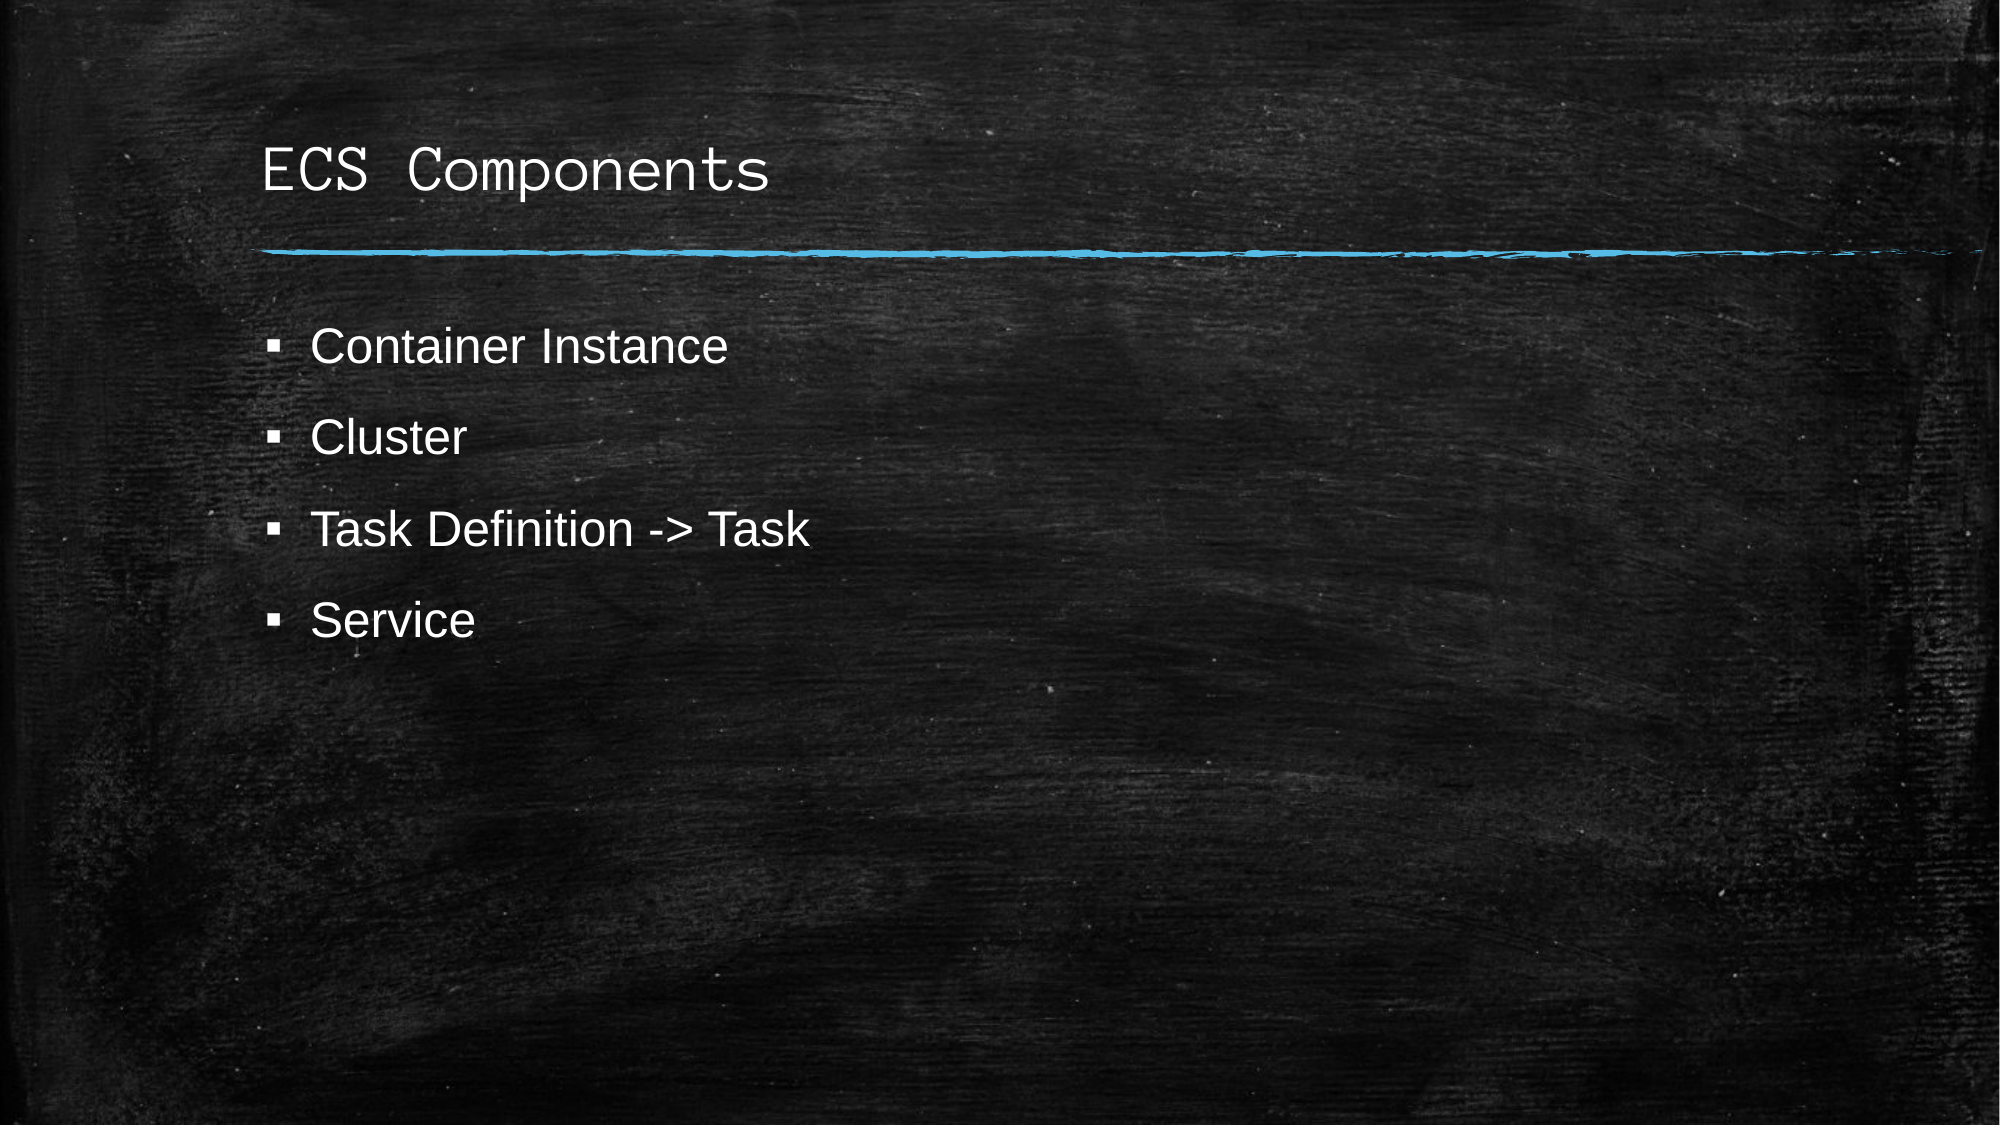

# ECS Components
Container Instance
Cluster
Task Definition -> Task
Service